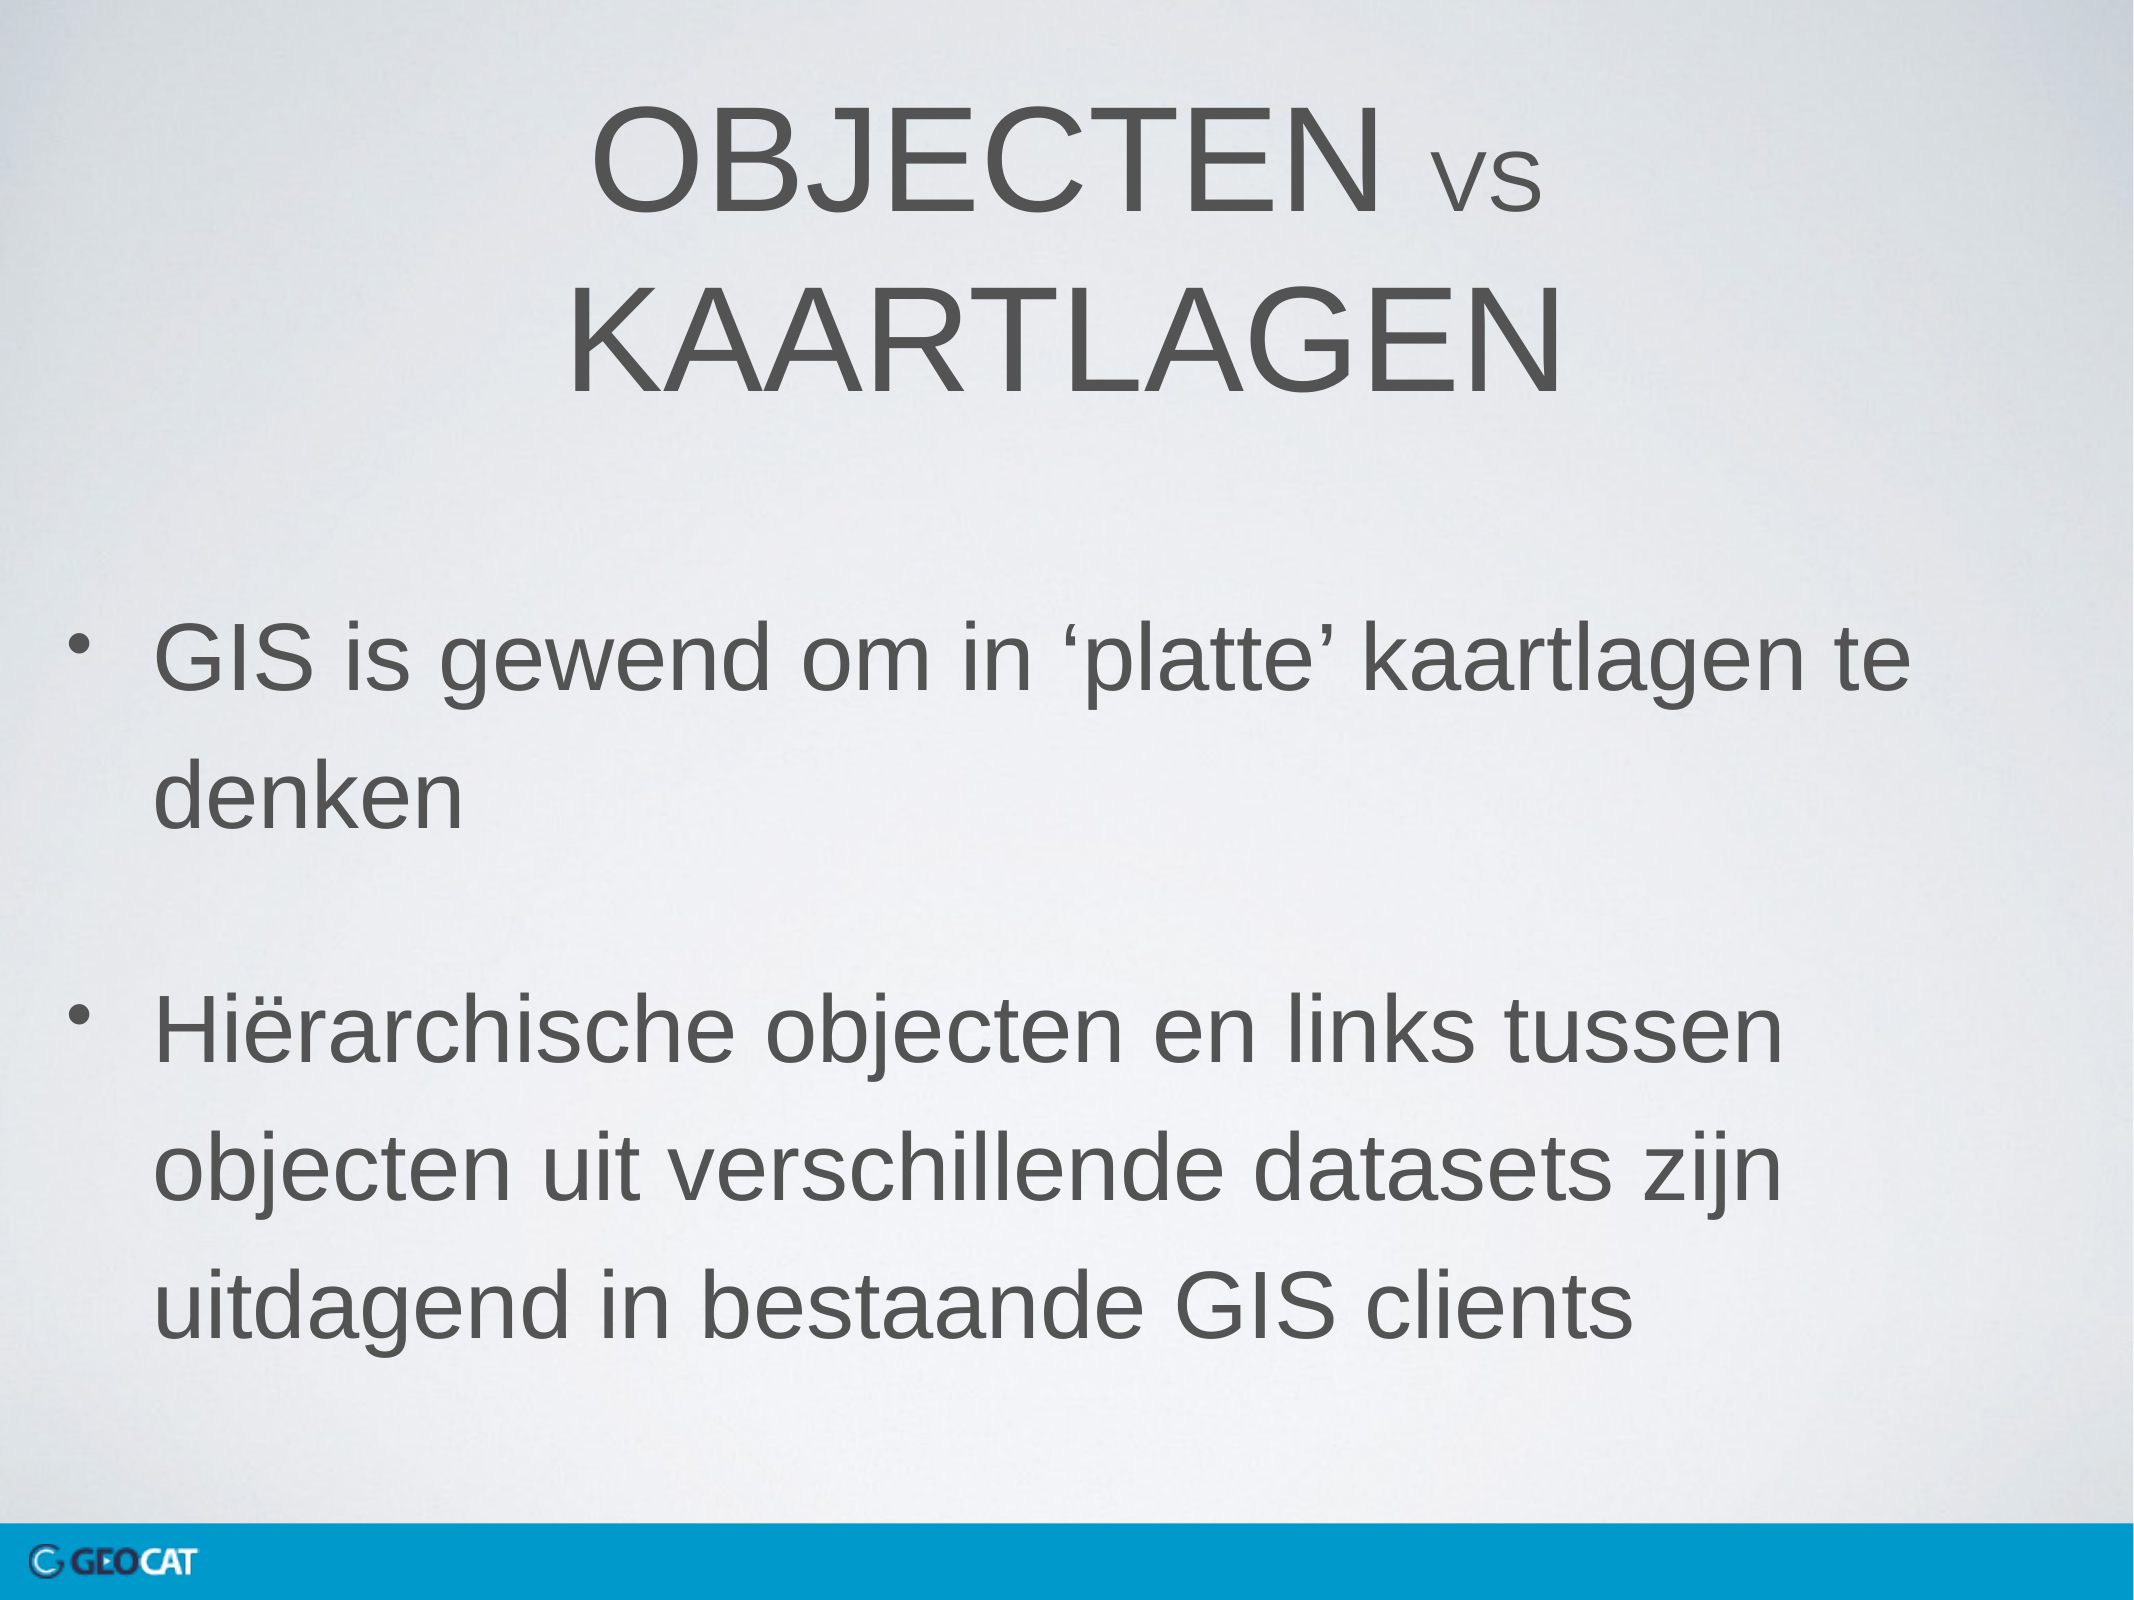

# Objecten vs kaartlagen
GIS is gewend om in ‘platte’ kaartlagen te denken
Hiërarchische objecten en links tussen objecten uit verschillende datasets zijn uitdagend in bestaande GIS clients